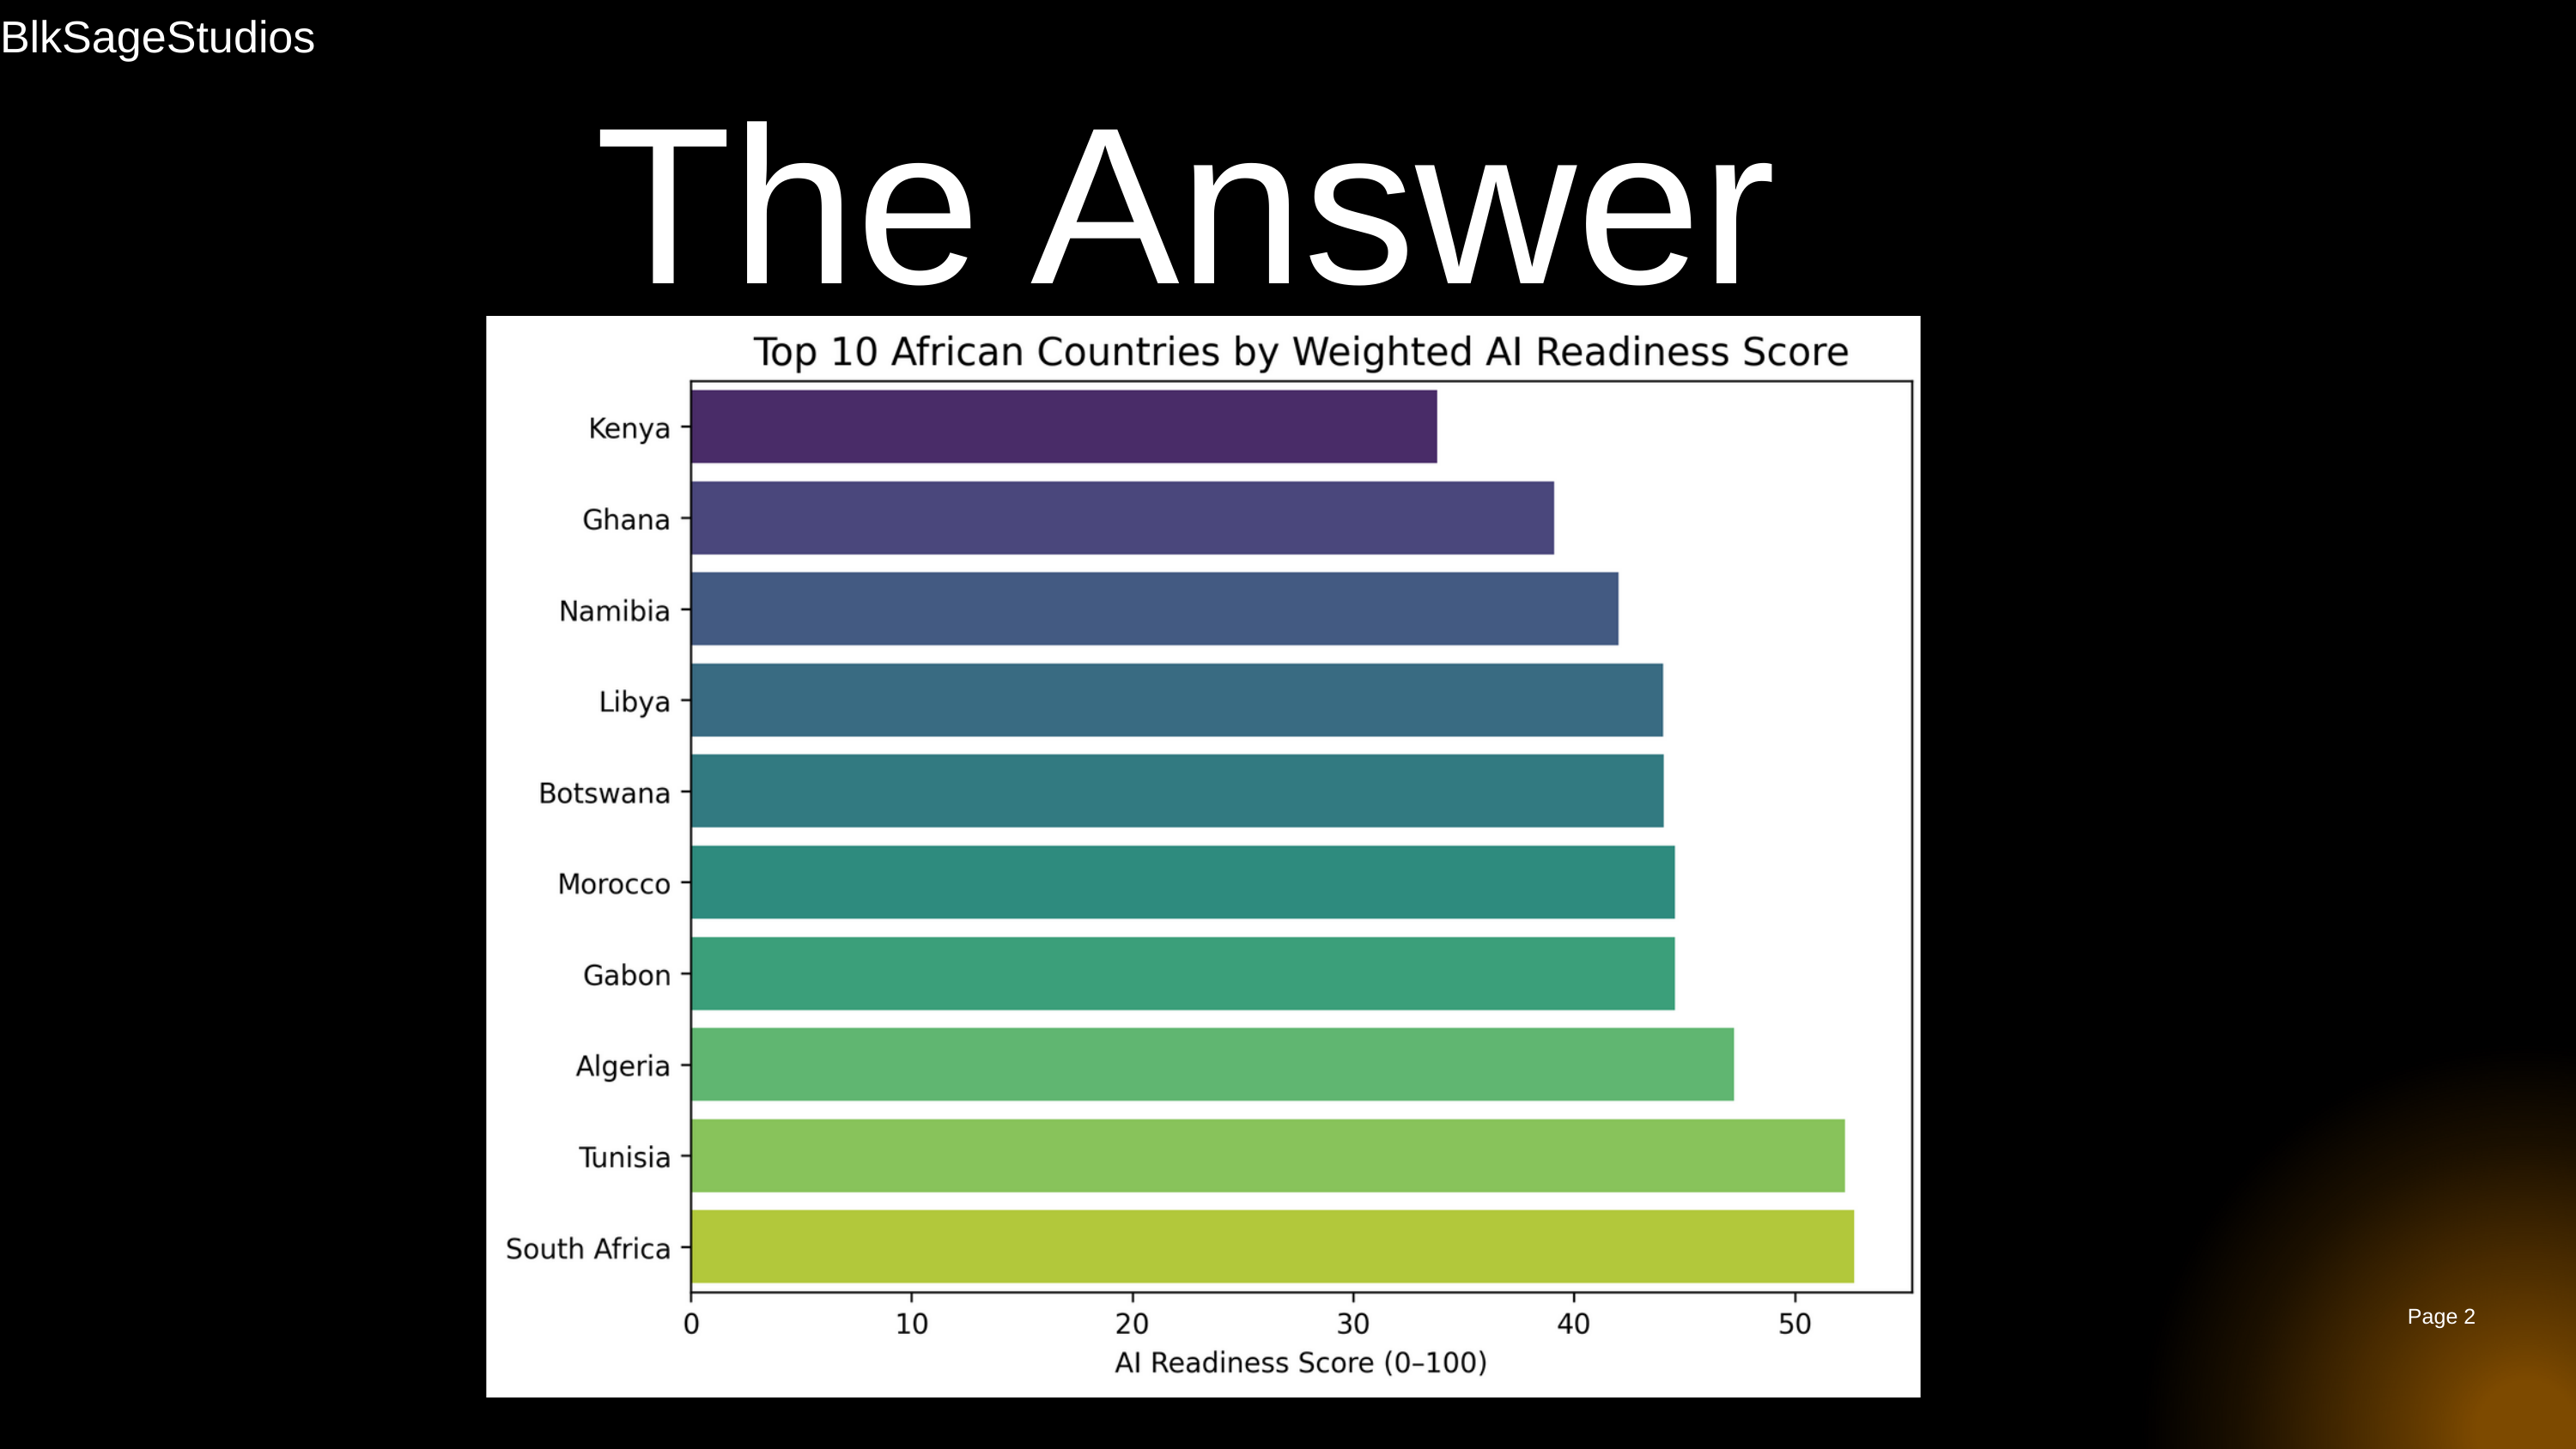

BlkSageStudios
The Answer
 You cannt make this up.

Page 2